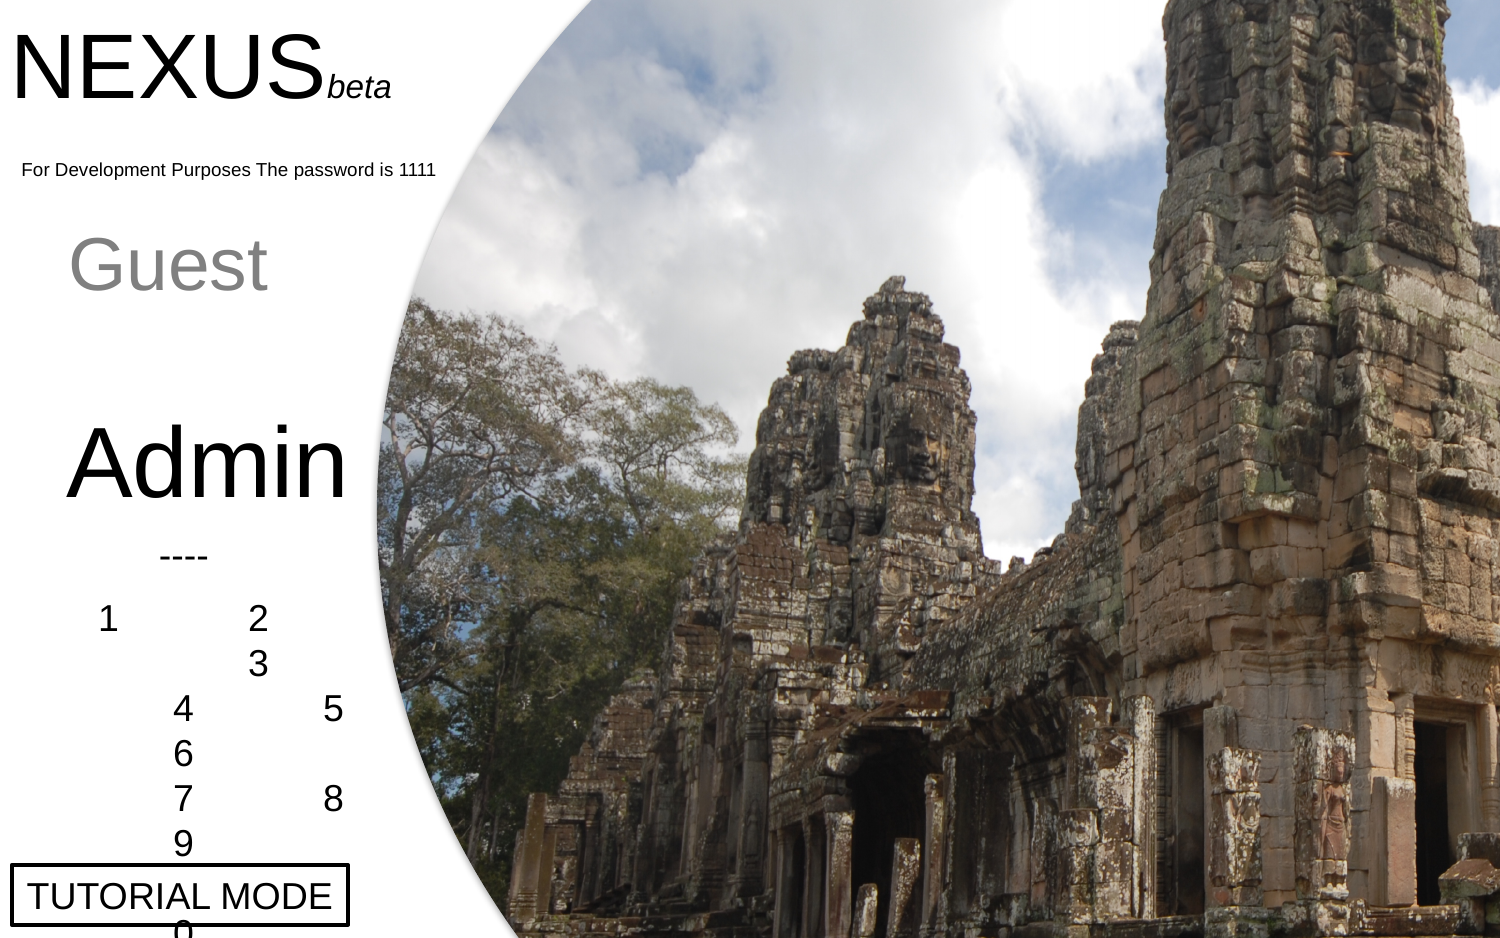

NEXUSbeta

For Development Purposes The password is 1111
Guest

Admin
----
1	2	3
	4	5	6
	7	8	9
			0

TUTORIAL MODE